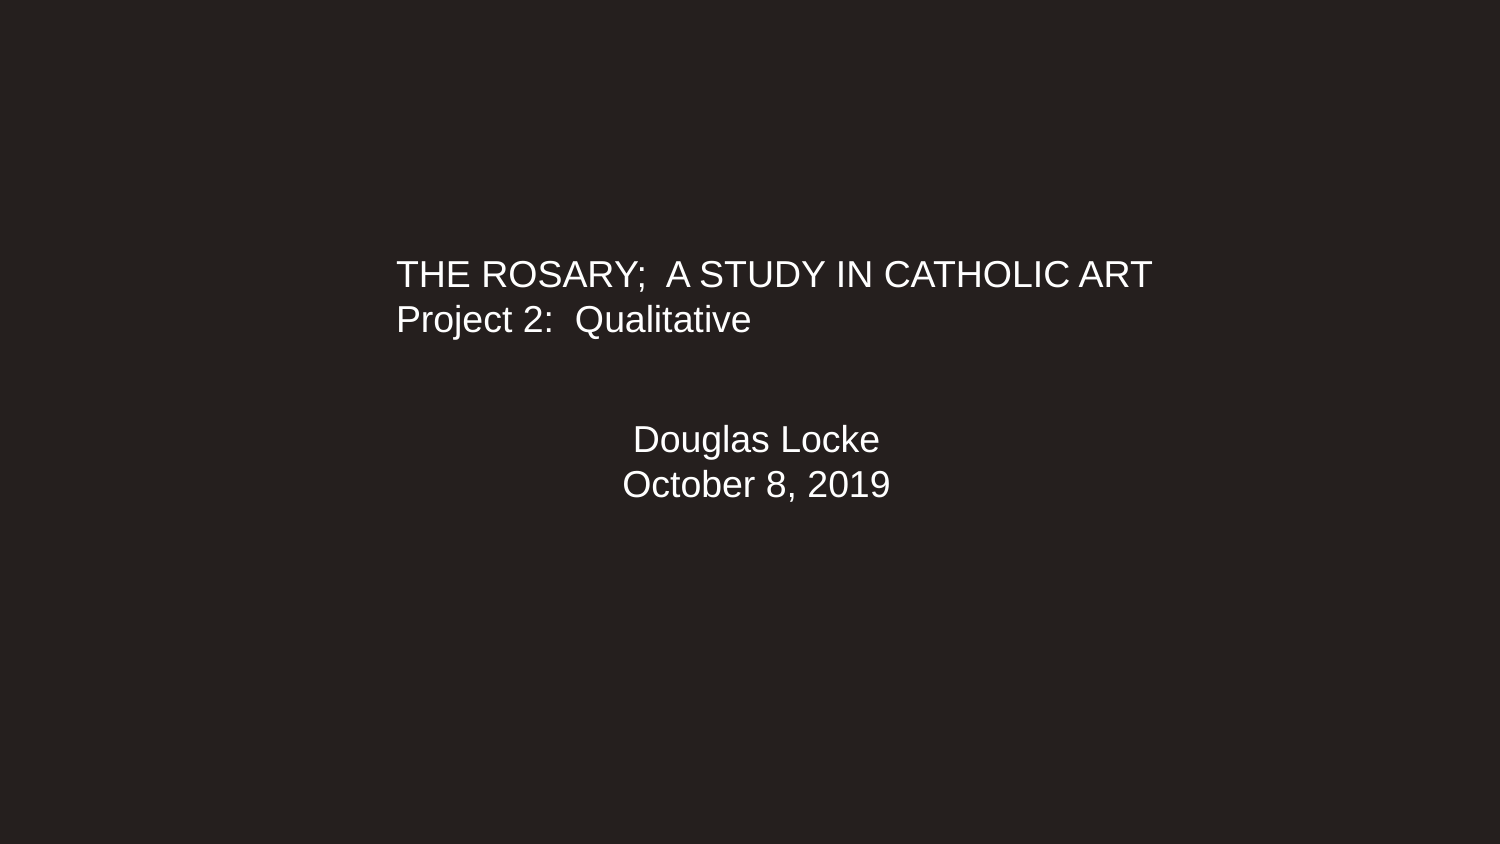

THE ROSARY;  A STUDY IN CATHOLIC ART
Project 2:  Qualitative
Douglas Locke
October 8, 2019